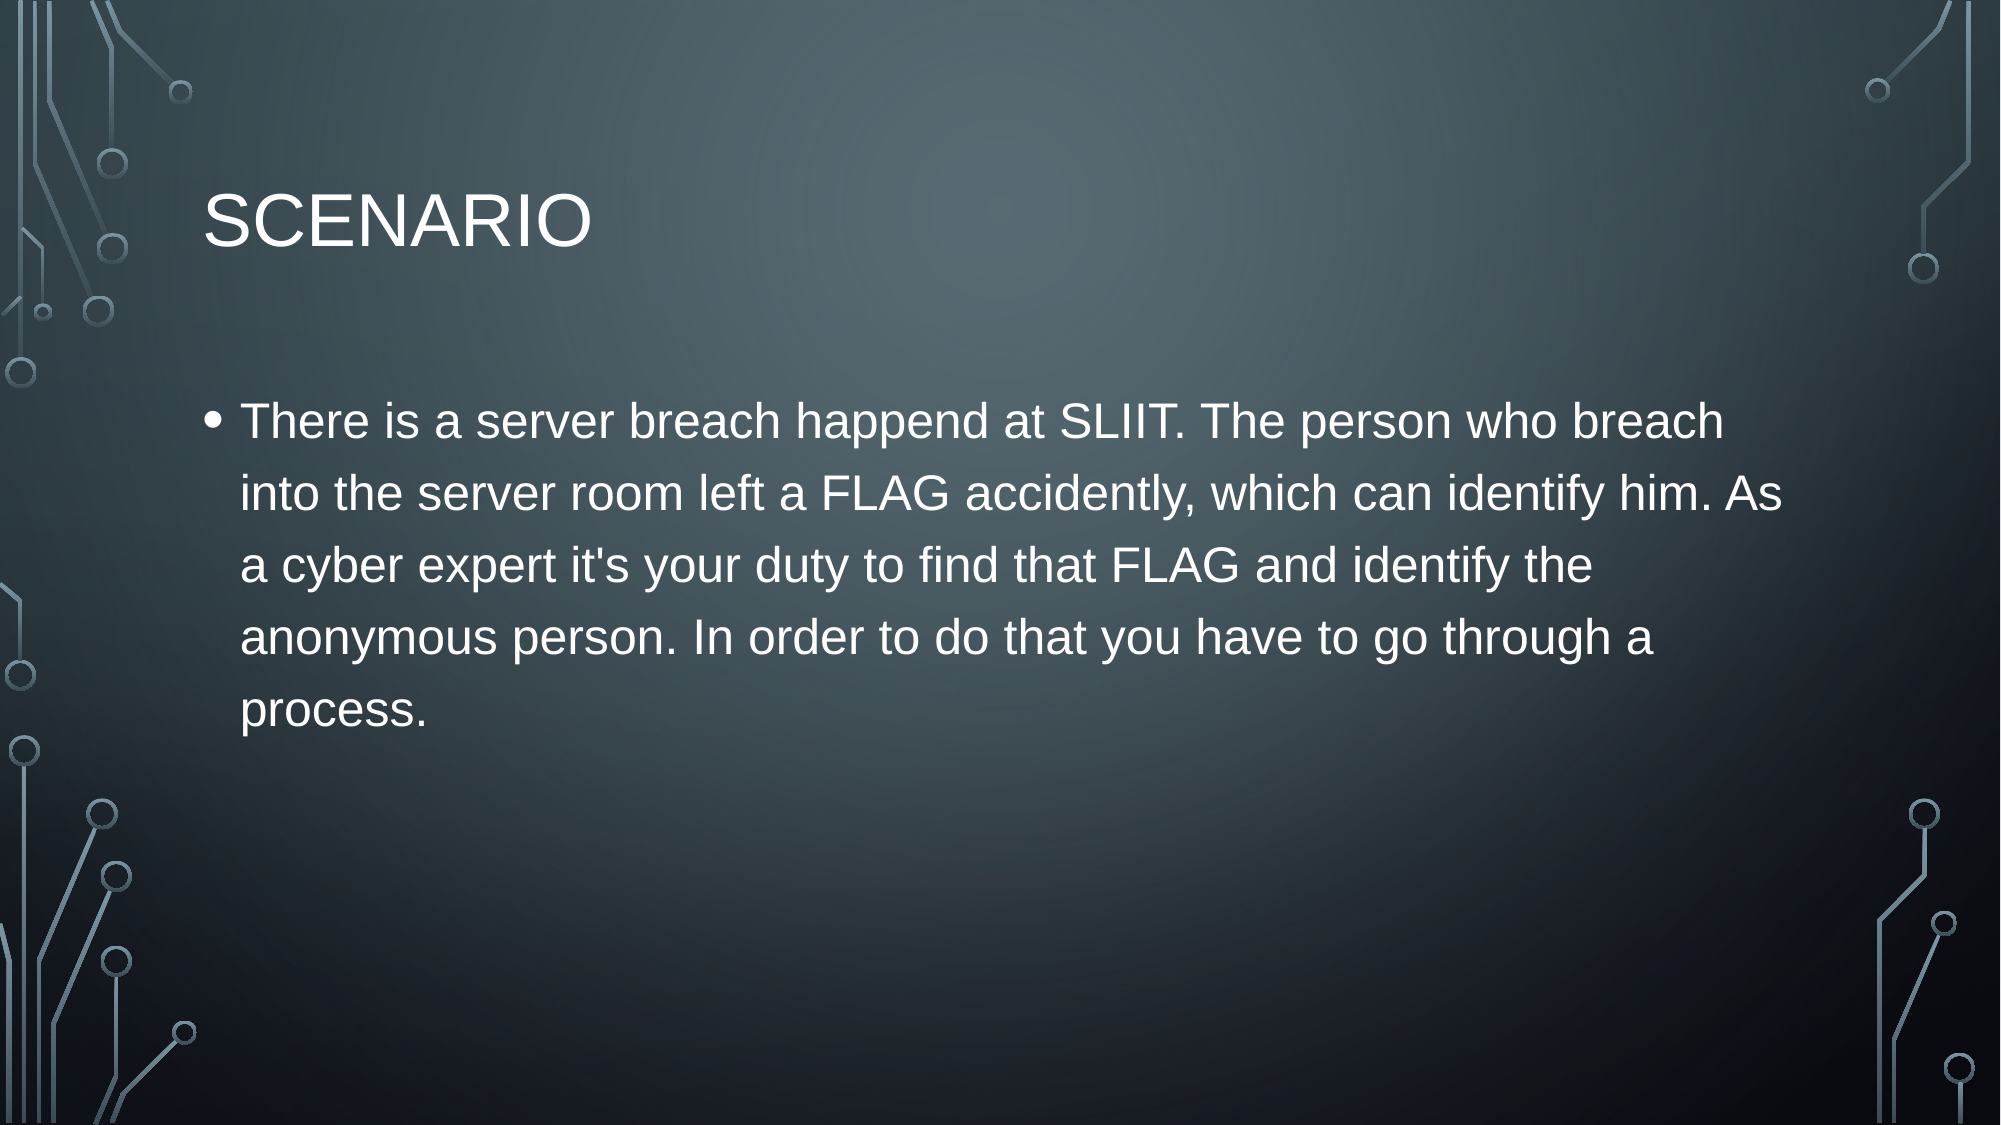

# Scenario
There is a server breach happend at SLIIT. The person who breach into the server room left a FLAG accidently, which can identify him. As a cyber expert it's your duty to find that FLAG and identify the anonymous person. In order to do that you have to go through a process.